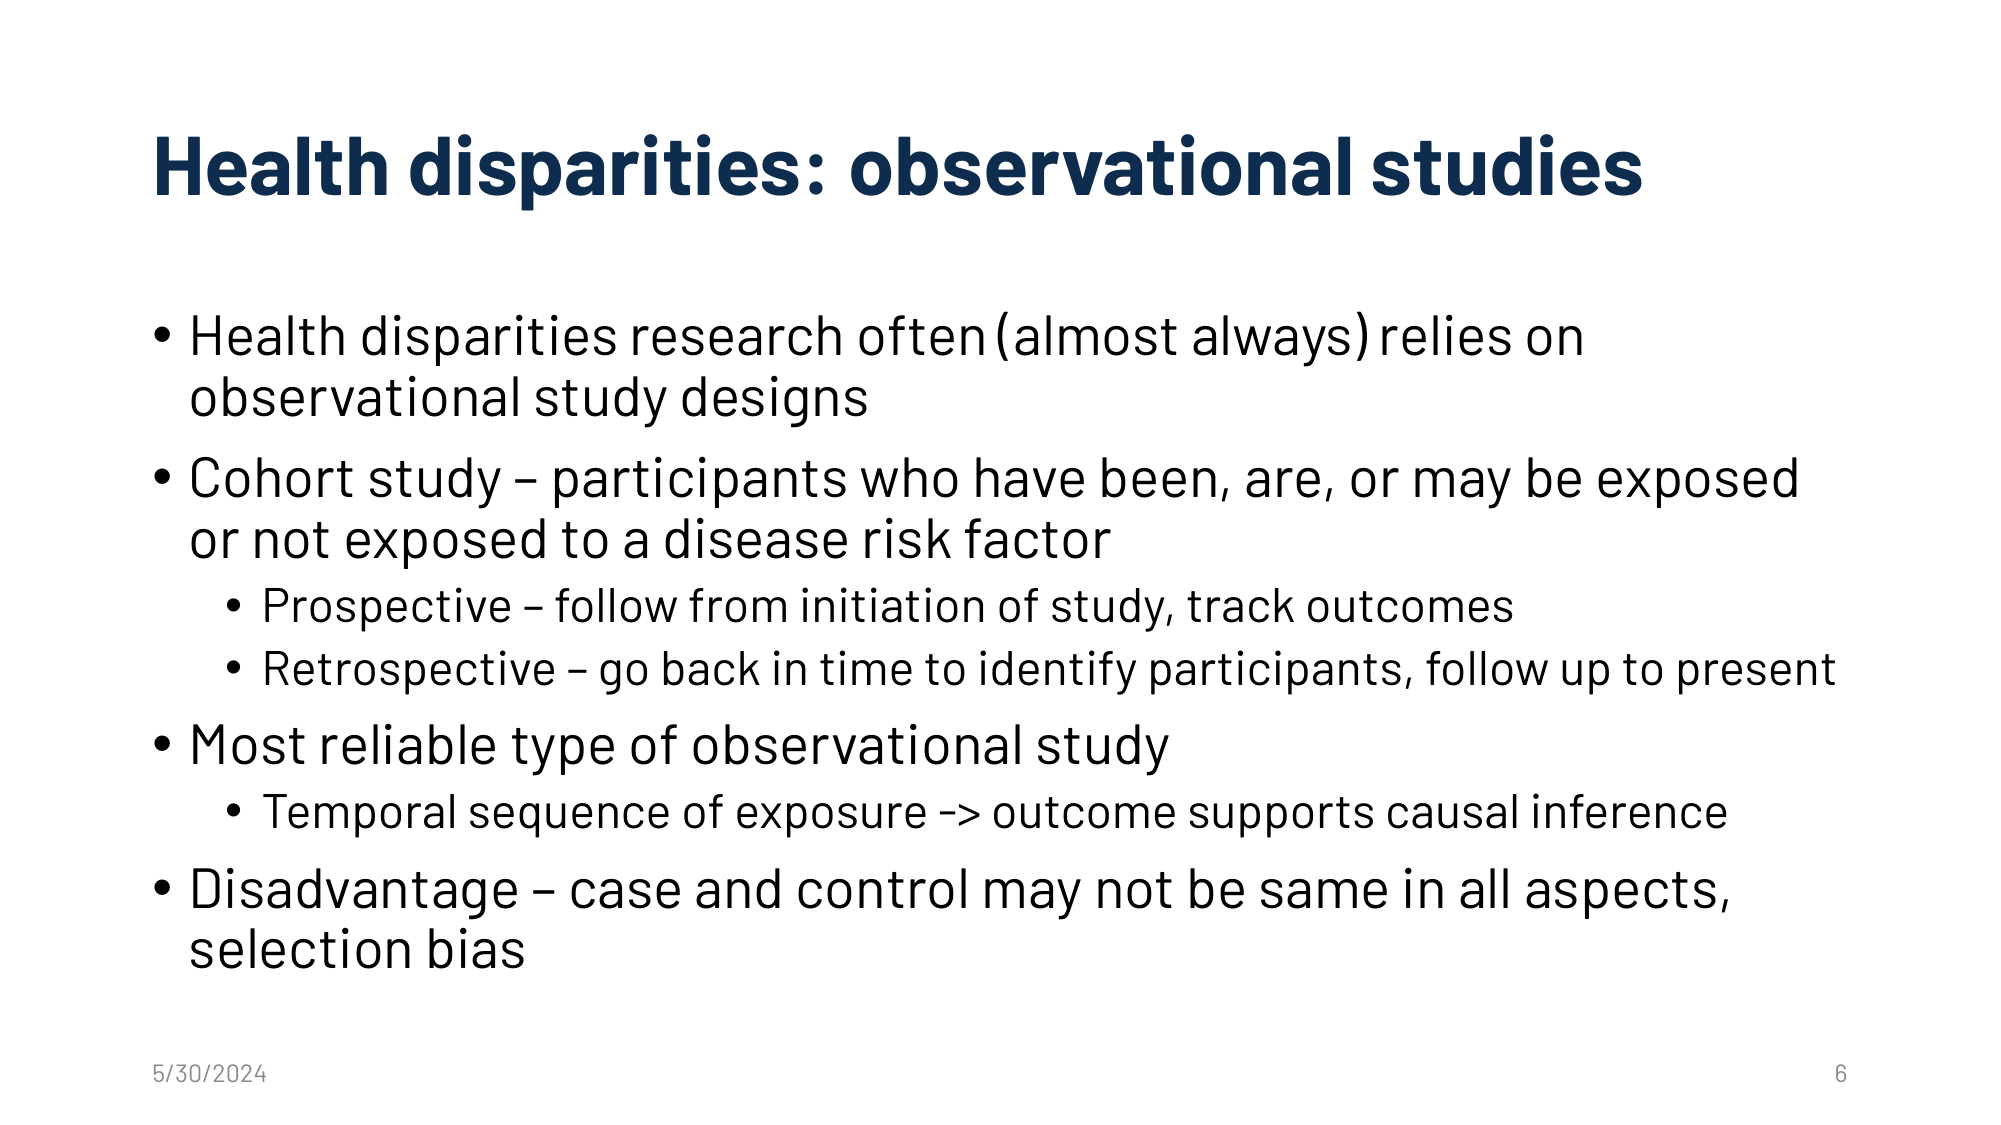

# Health disparities: observational studies
Health disparities research often (almost always) relies on observational study designs
Cohort study – participants who have been, are, or may be exposed or not exposed to a disease risk factor
Prospective – follow from initiation of study, track outcomes
Retrospective – go back in time to identify participants, follow up to present
Most reliable type of observational study
Temporal sequence of exposure -> outcome supports causal inference
Disadvantage – case and control may not be same in all aspects, selection bias
5/30/2024
6